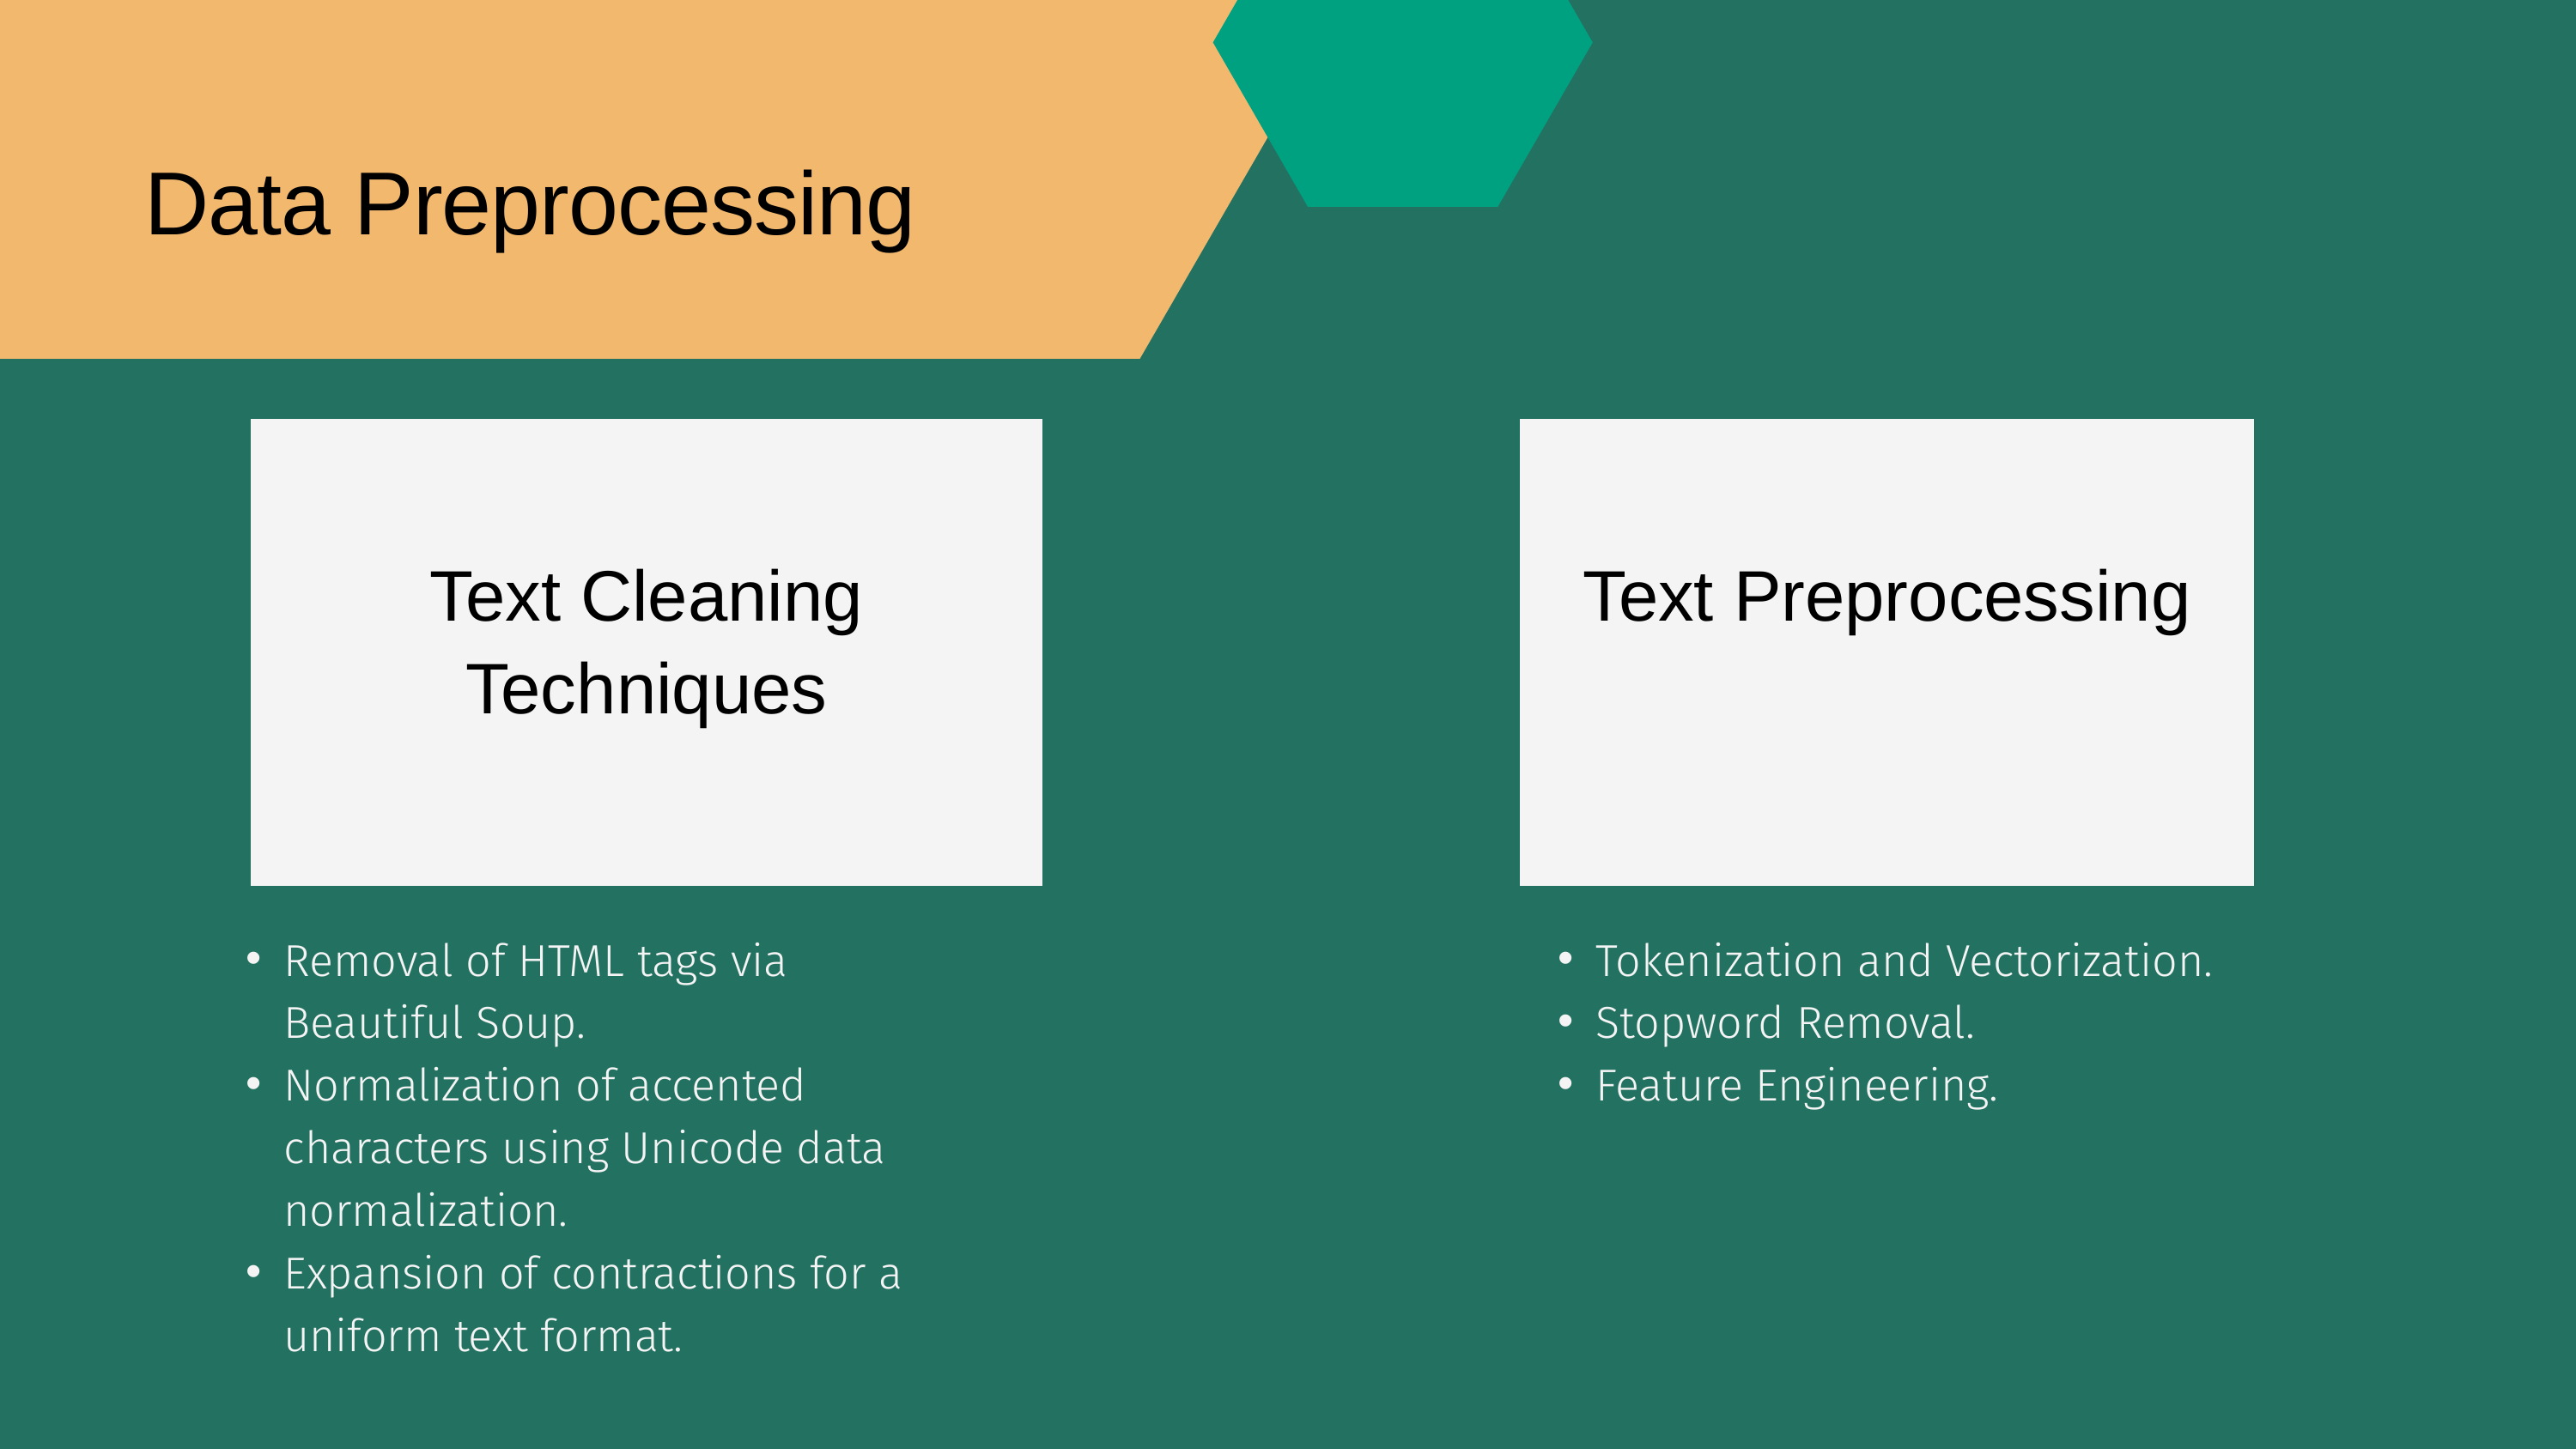

Data Preprocessing

Text Cleaning Techniques

Text Preprocessing

Removal of HTML tags via Beautiful Soup.
Normalization of accented characters using Unicode data normalization.
Expansion of contractions for a uniform text format.
Tokenization and Vectorization.
Stopword Removal.
Feature Engineering.